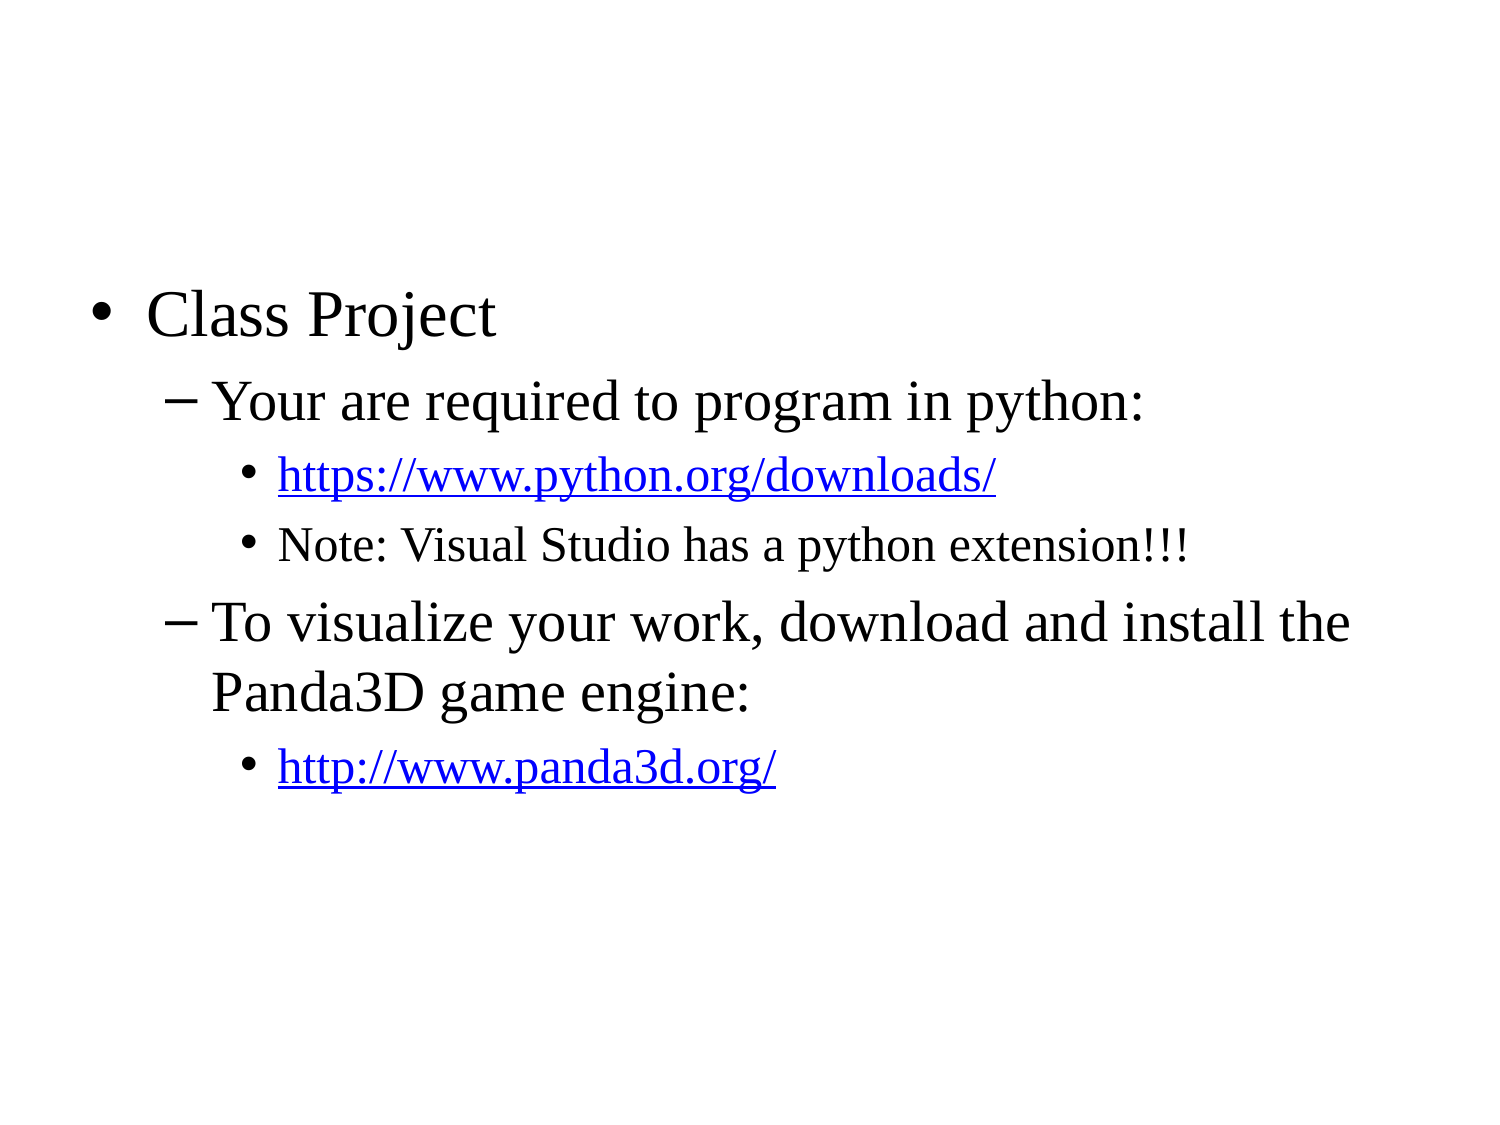

#
Class Project
Your are required to program in python:
https://www.python.org/downloads/
Note: Visual Studio has a python extension!!!
To visualize your work, download and install the Panda3D game engine:
http://www.panda3d.org/